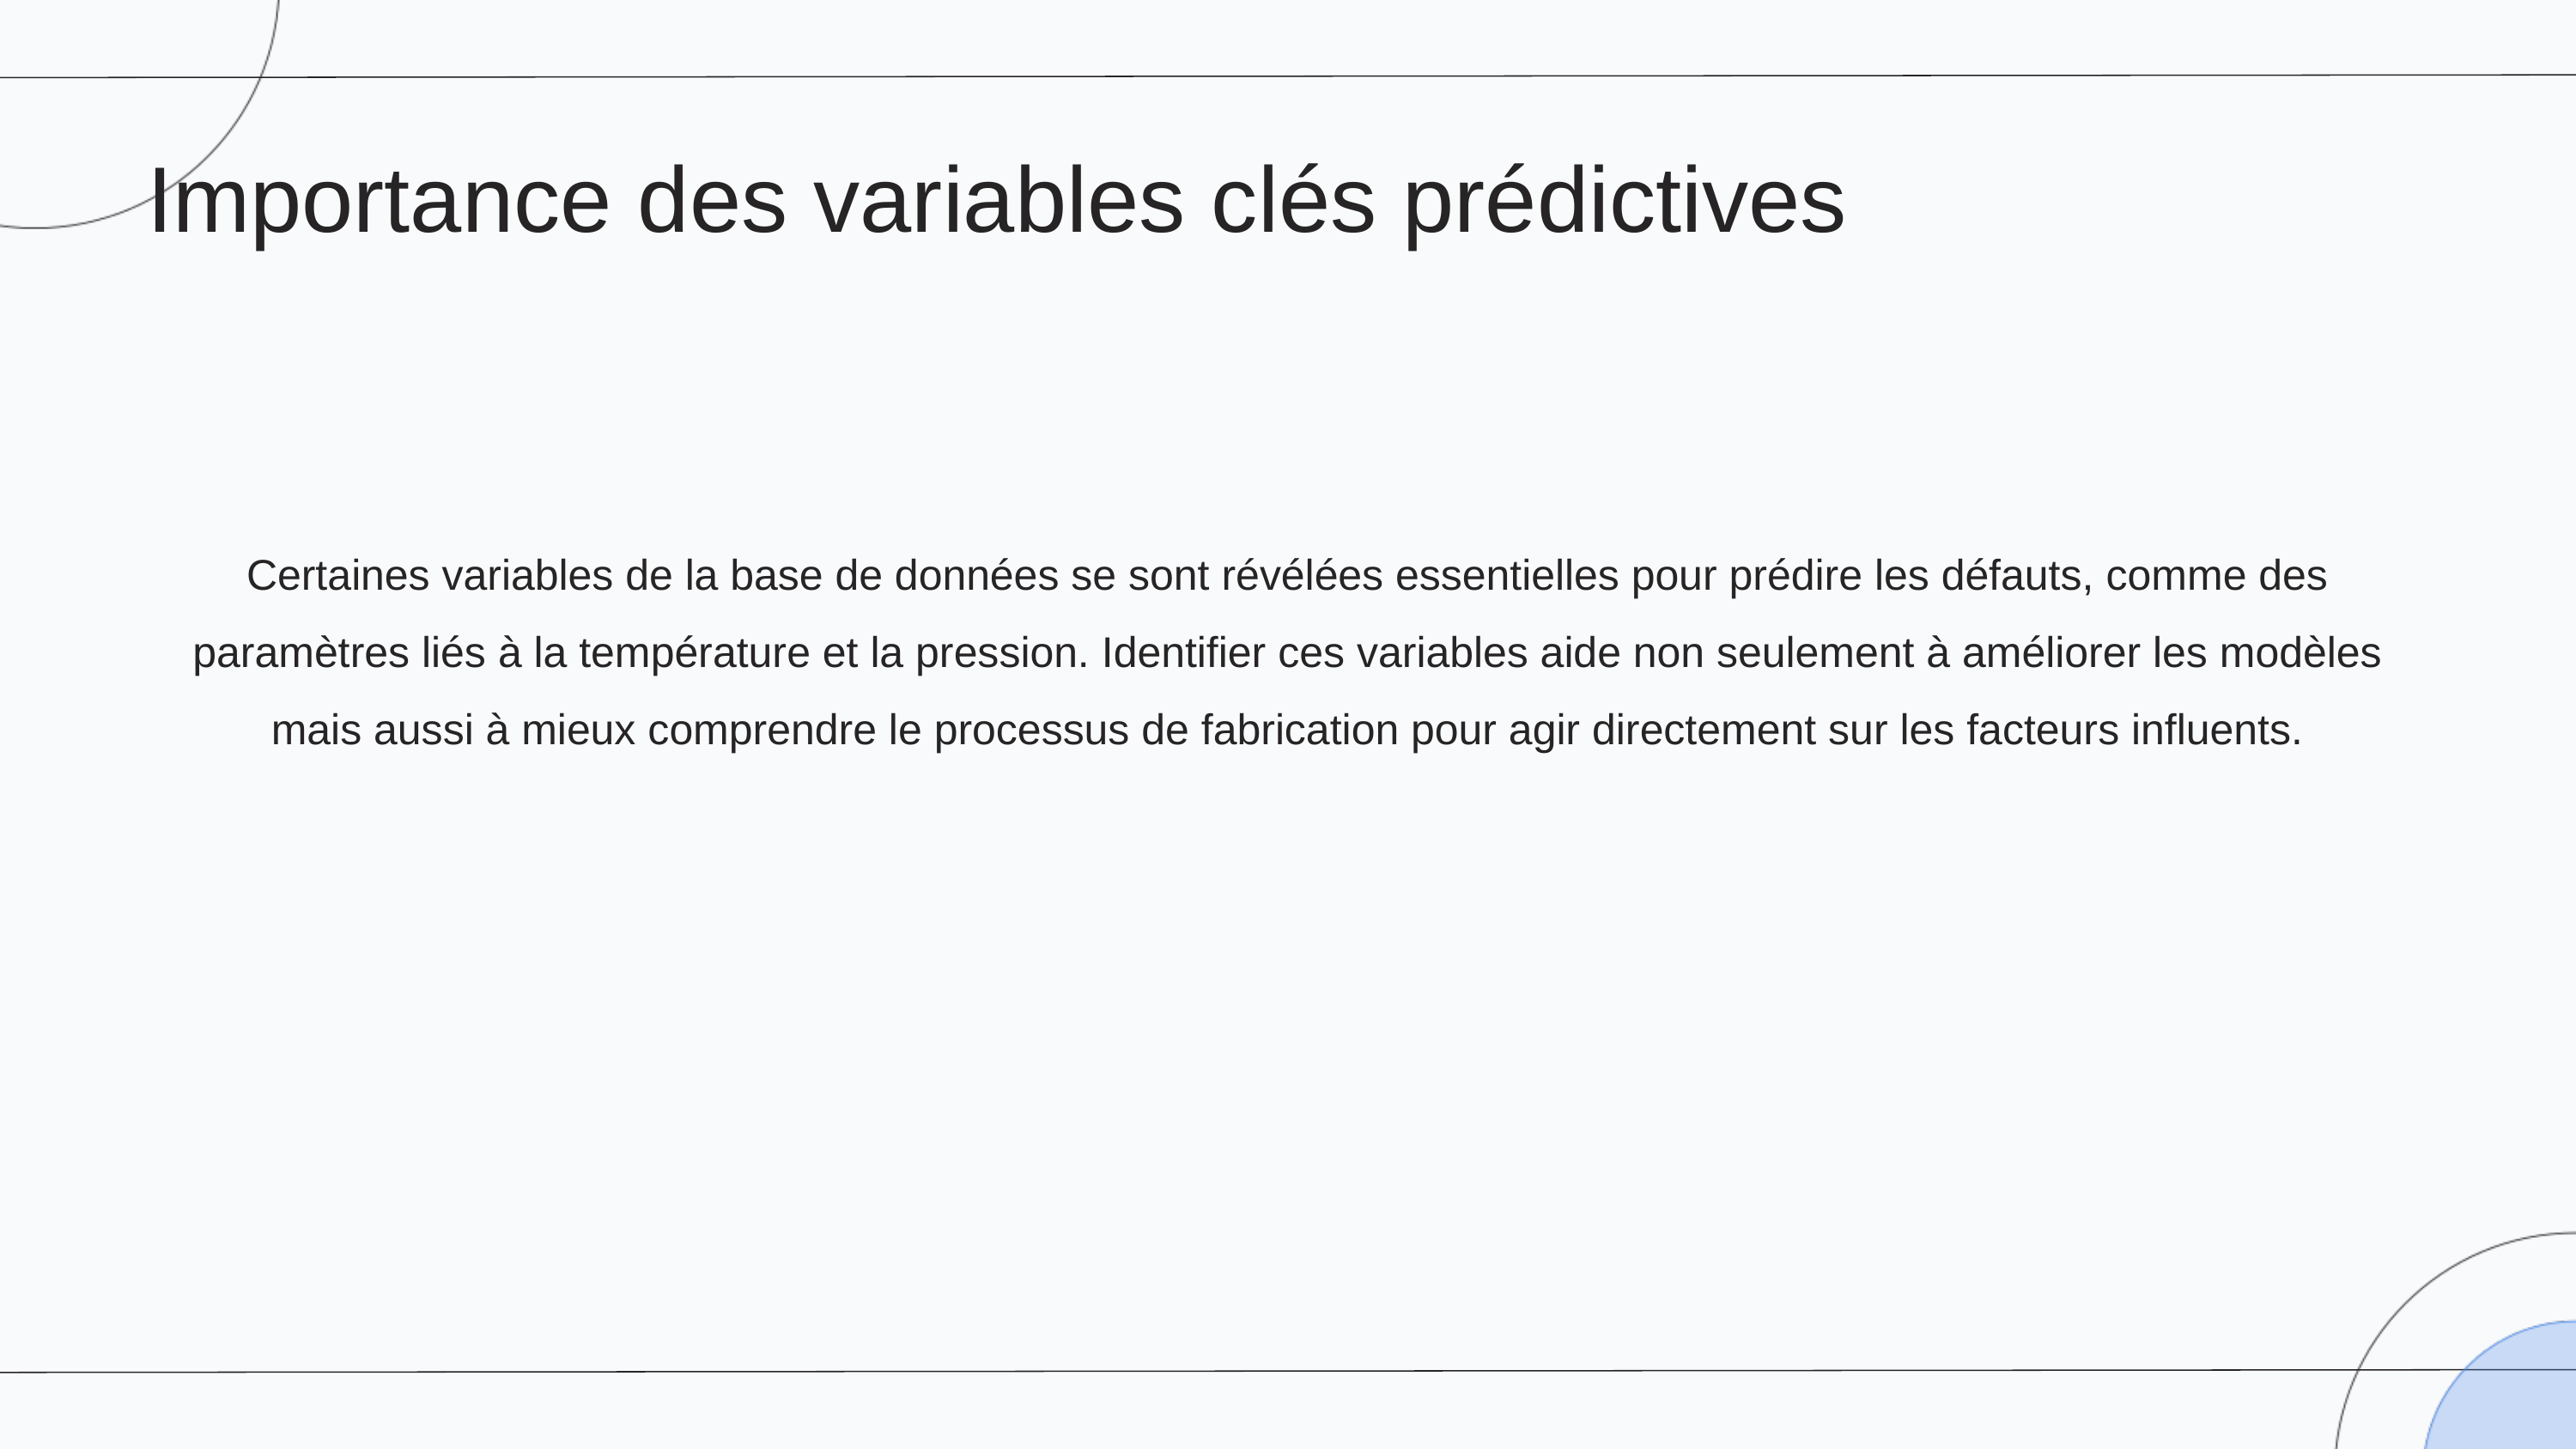

Importance des variables clés prédictives
Certaines variables de la base de données se sont révélées essentielles pour prédire les défauts, comme des paramètres liés à la température et la pression. Identifier ces variables aide non seulement à améliorer les modèles mais aussi à mieux comprendre le processus de fabrication pour agir directement sur les facteurs influents.